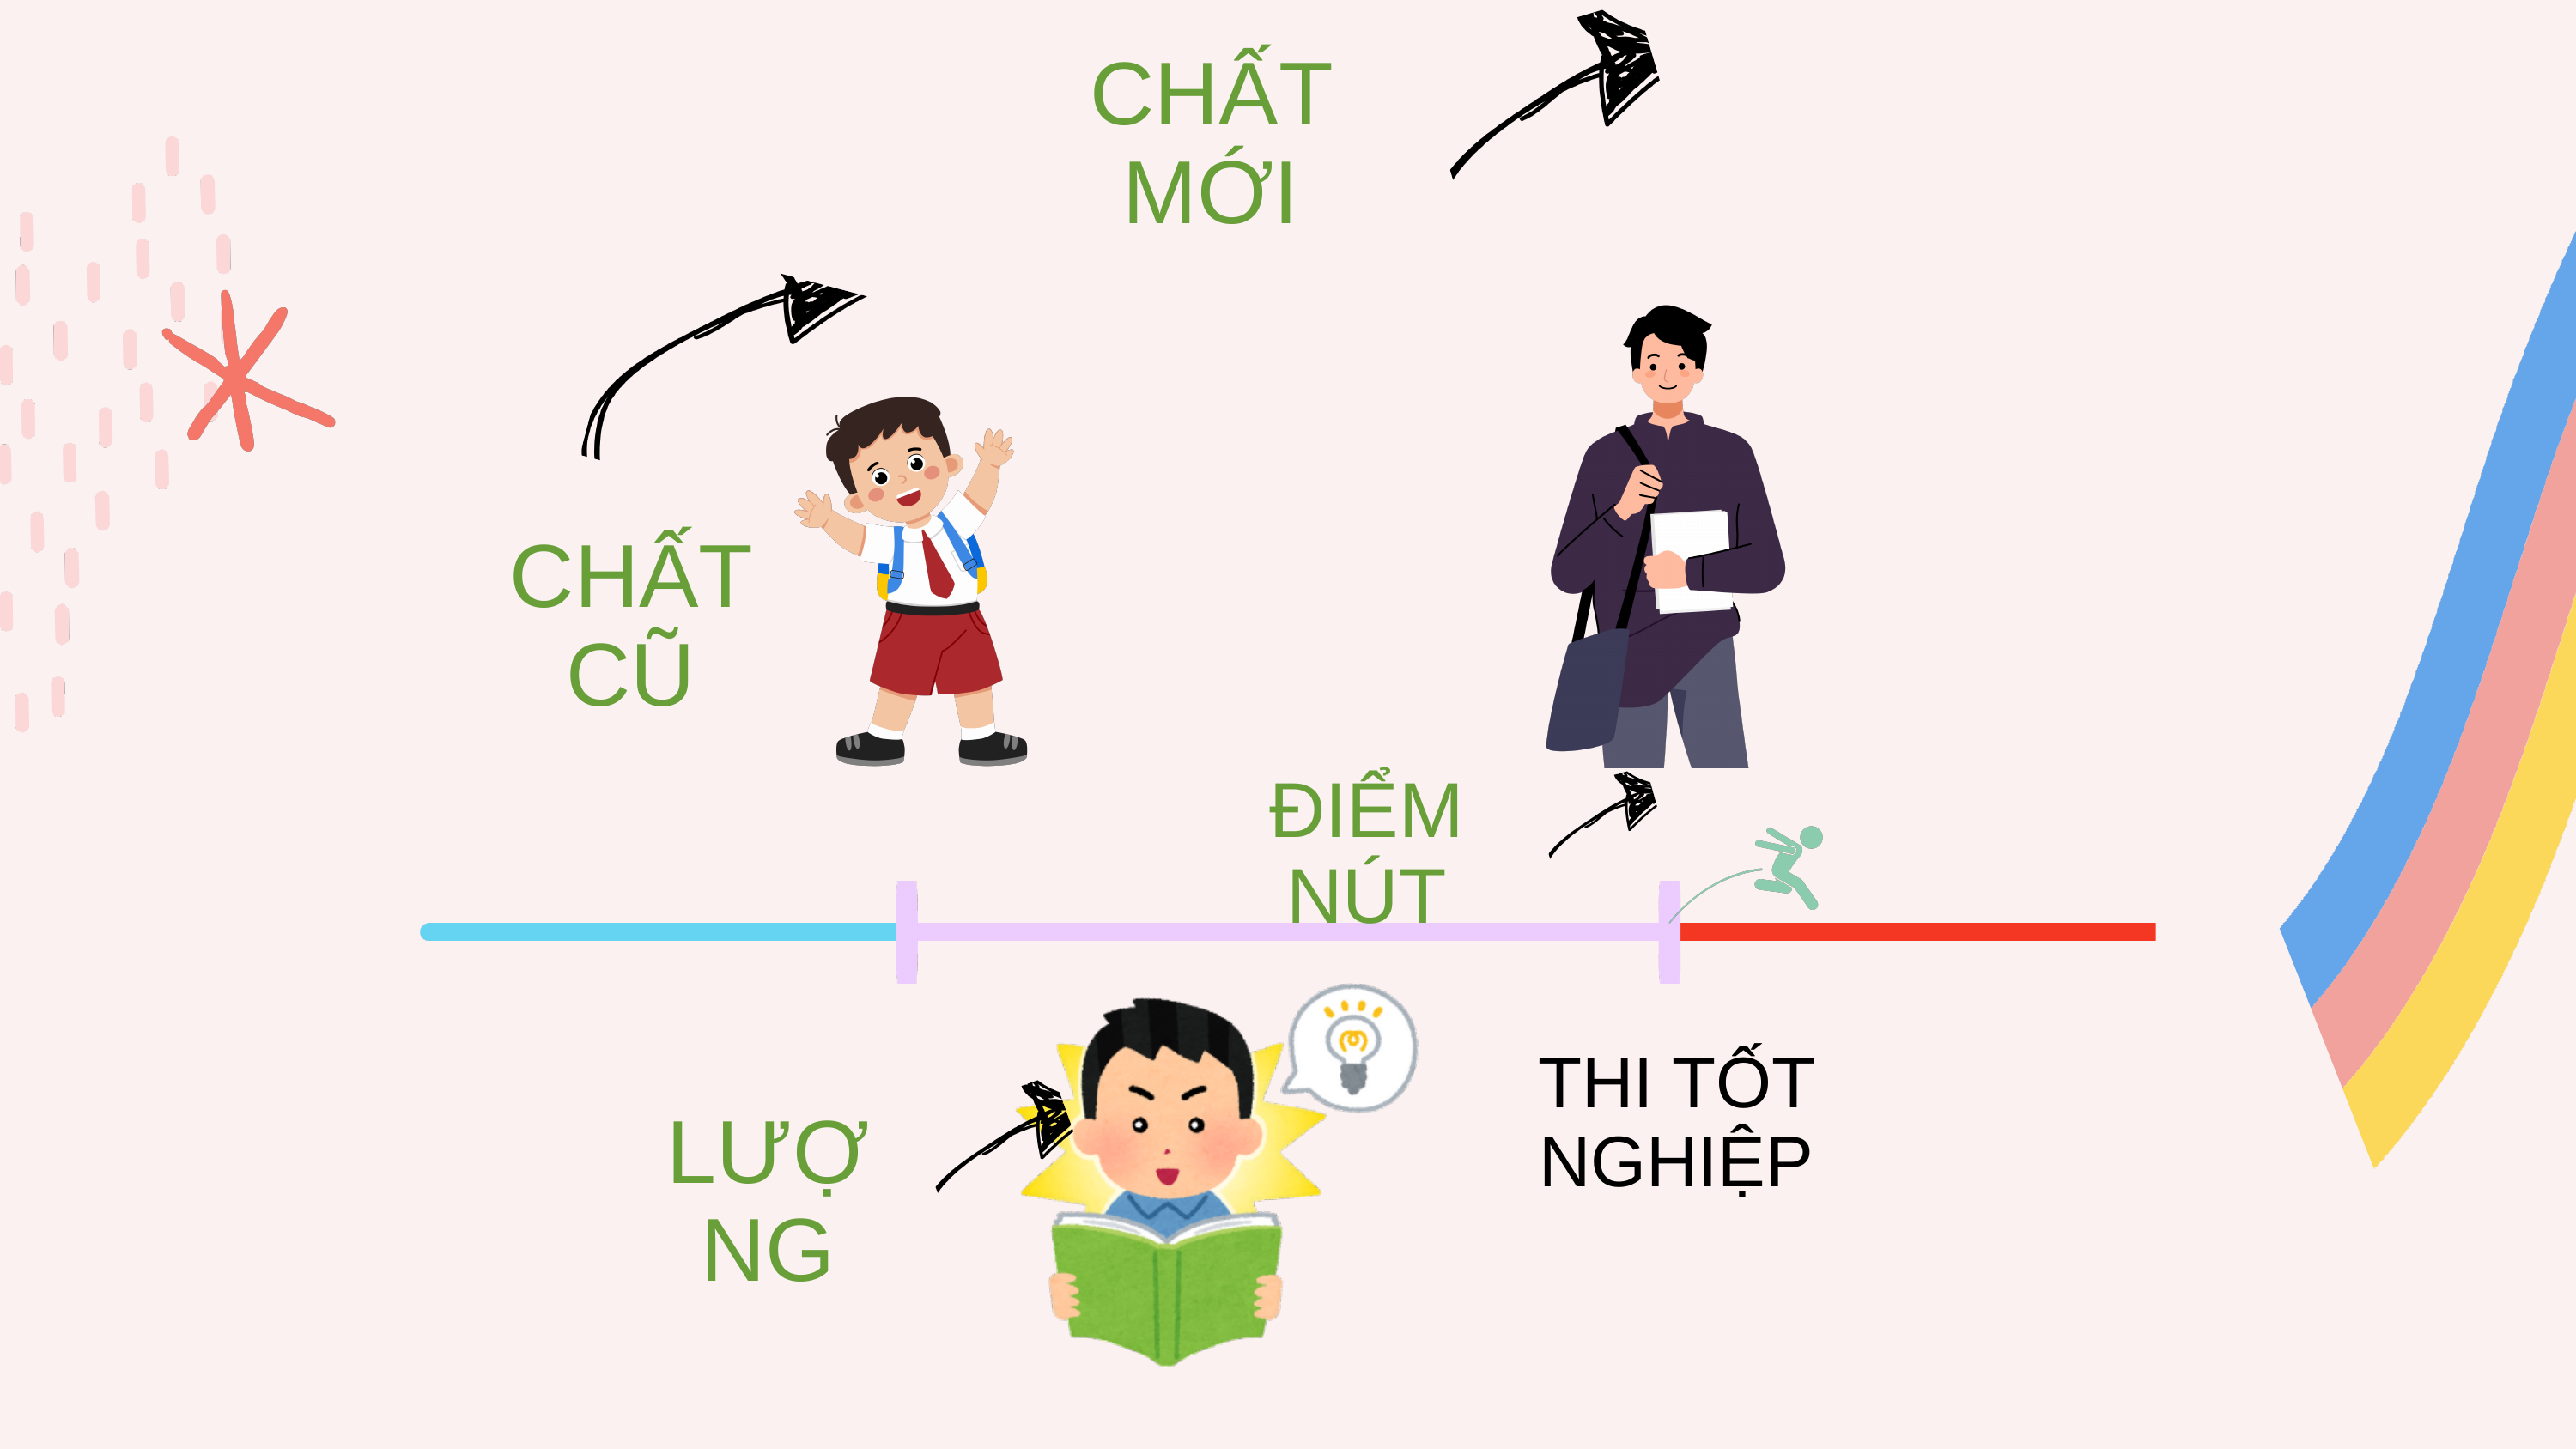

CHẤT MỚI

CHẤT CŨ
ĐIỂM NÚT

THI TỐT NGHIỆP

LƯỢNG